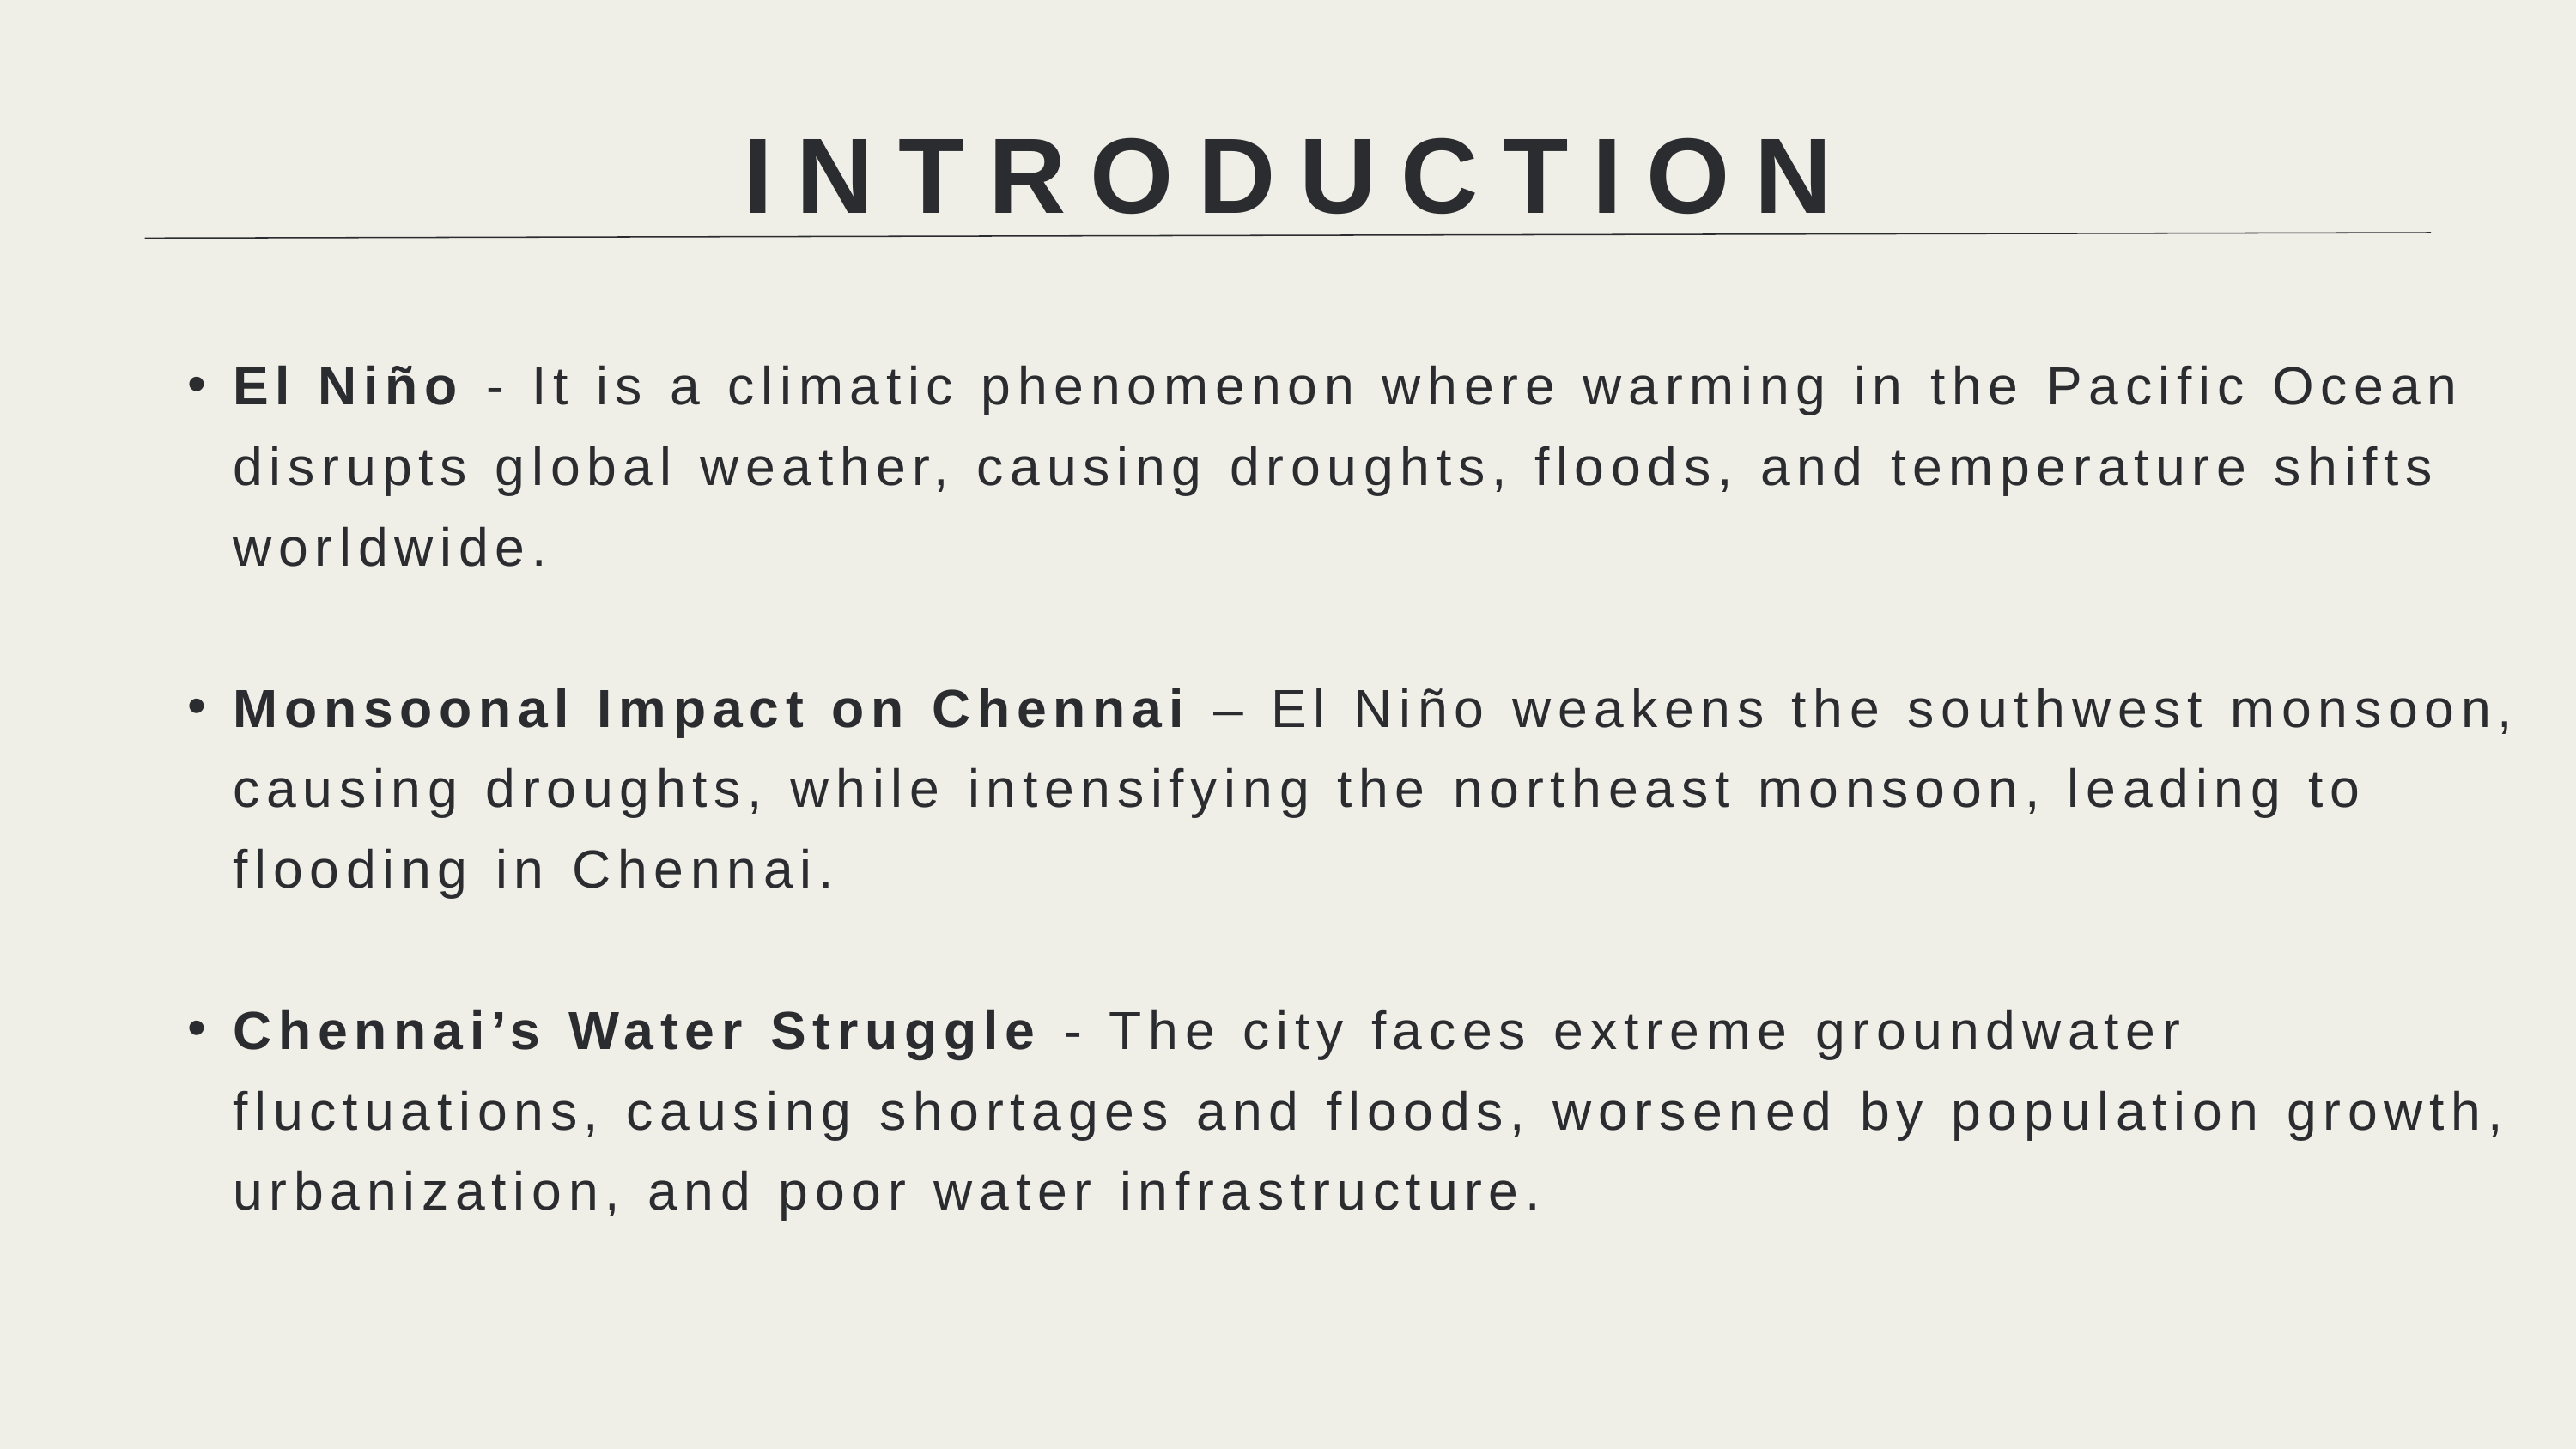

INTRODUCTION

El Niño - It is a climatic phenomenon where warming in the Pacific Ocean disrupts global weather, causing droughts, floods, and temperature shifts worldwide.

Monsoonal Impact on Chennai – El Niño weakens the southwest monsoon, causing droughts, while intensifying the northeast monsoon, leading to flooding in Chennai.

Chennai’s Water Struggle - The city faces extreme groundwater fluctuations, causing shortages and floods, worsened by population growth, urbanization, and poor water infrastructure.